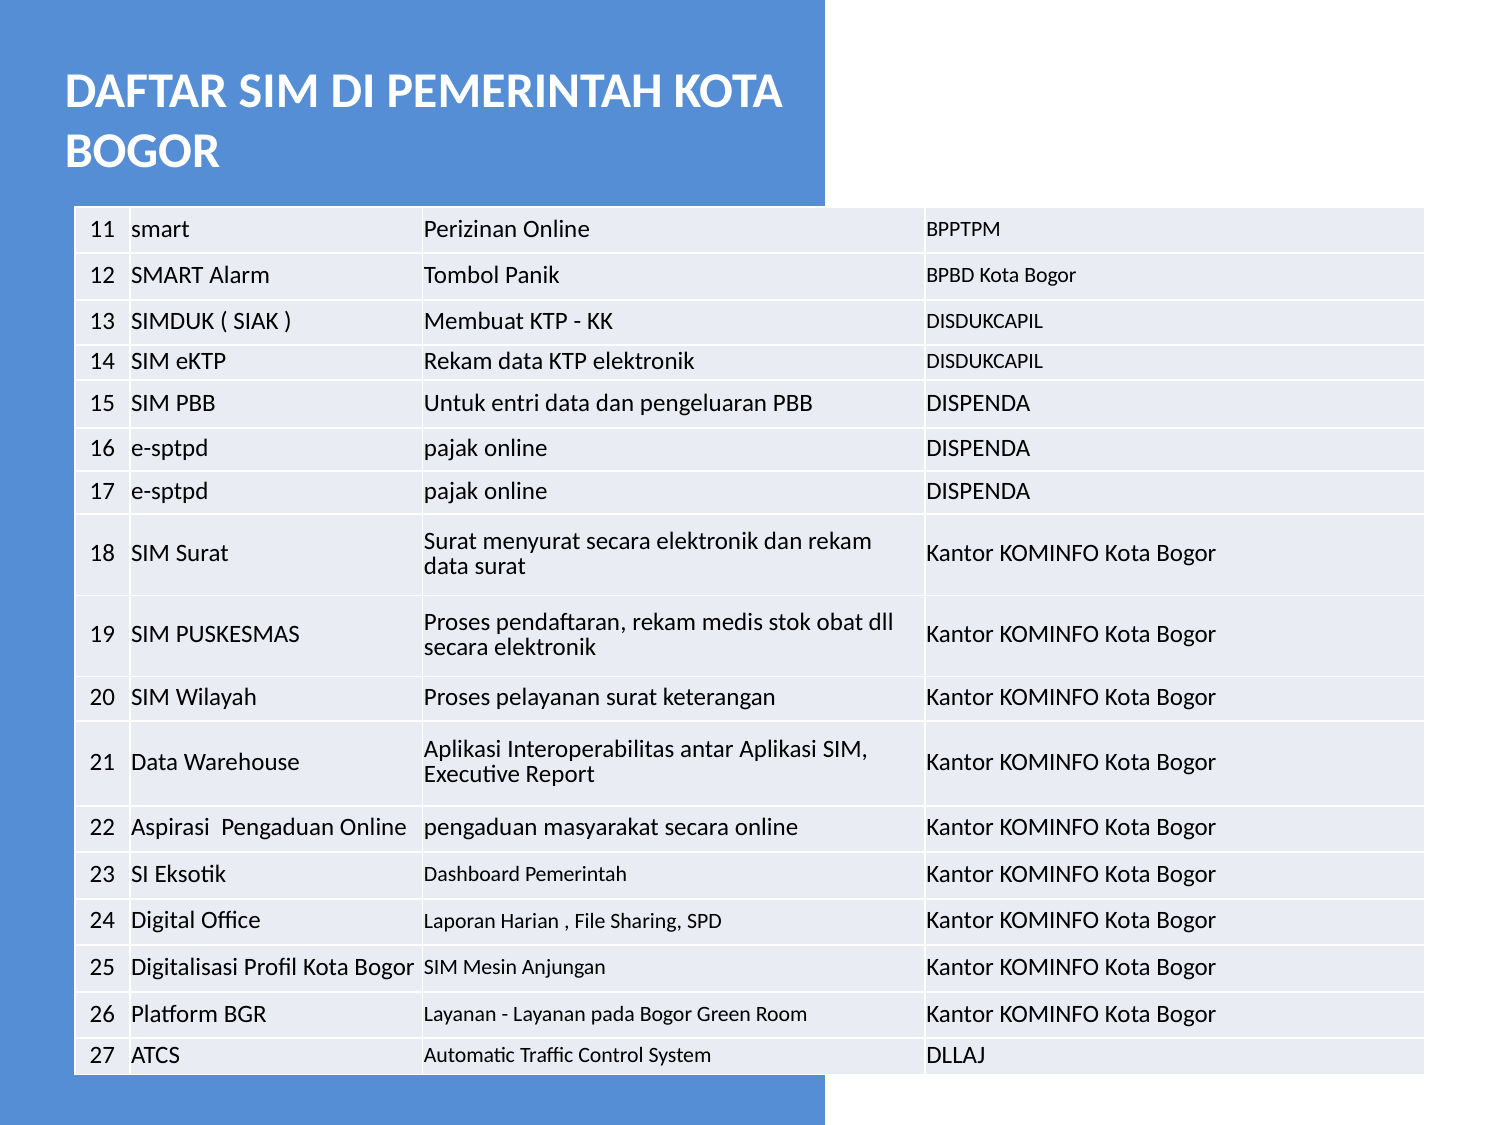

DAFTAR SIM DI PEMERINTAH KOTA BOGOR
| 11 | smart | Perizinan Online | BPPTPM |
| --- | --- | --- | --- |
| 12 | SMART Alarm | Tombol Panik | BPBD Kota Bogor |
| 13 | SIMDUK ( SIAK ) | Membuat KTP - KK | DISDUKCAPIL |
| 14 | SIM eKTP | Rekam data KTP elektronik | DISDUKCAPIL |
| 15 | SIM PBB | Untuk entri data dan pengeluaran PBB | DISPENDA |
| 16 | e-sptpd | pajak online | DISPENDA |
| 17 | e-sptpd | pajak online | DISPENDA |
| 18 | SIM Surat | Surat menyurat secara elektronik dan rekam data surat | Kantor KOMINFO Kota Bogor |
| 19 | SIM PUSKESMAS | Proses pendaftaran, rekam medis stok obat dll secara elektronik | Kantor KOMINFO Kota Bogor |
| 20 | SIM Wilayah | Proses pelayanan surat keterangan | Kantor KOMINFO Kota Bogor |
| 21 | Data Warehouse | Aplikasi Interoperabilitas antar Aplikasi SIM, Executive Report | Kantor KOMINFO Kota Bogor |
| 22 | Aspirasi Pengaduan Online | pengaduan masyarakat secara online | Kantor KOMINFO Kota Bogor |
| 23 | SI Eksotik | Dashboard Pemerintah | Kantor KOMINFO Kota Bogor |
| 24 | Digital Office | Laporan Harian , File Sharing, SPD | Kantor KOMINFO Kota Bogor |
| 25 | Digitalisasi Profil Kota Bogor | SIM Mesin Anjungan | Kantor KOMINFO Kota Bogor |
| 26 | Platform BGR | Layanan - Layanan pada Bogor Green Room | Kantor KOMINFO Kota Bogor |
| 27 | ATCS | Automatic Traffic Control System | DLLAJ |